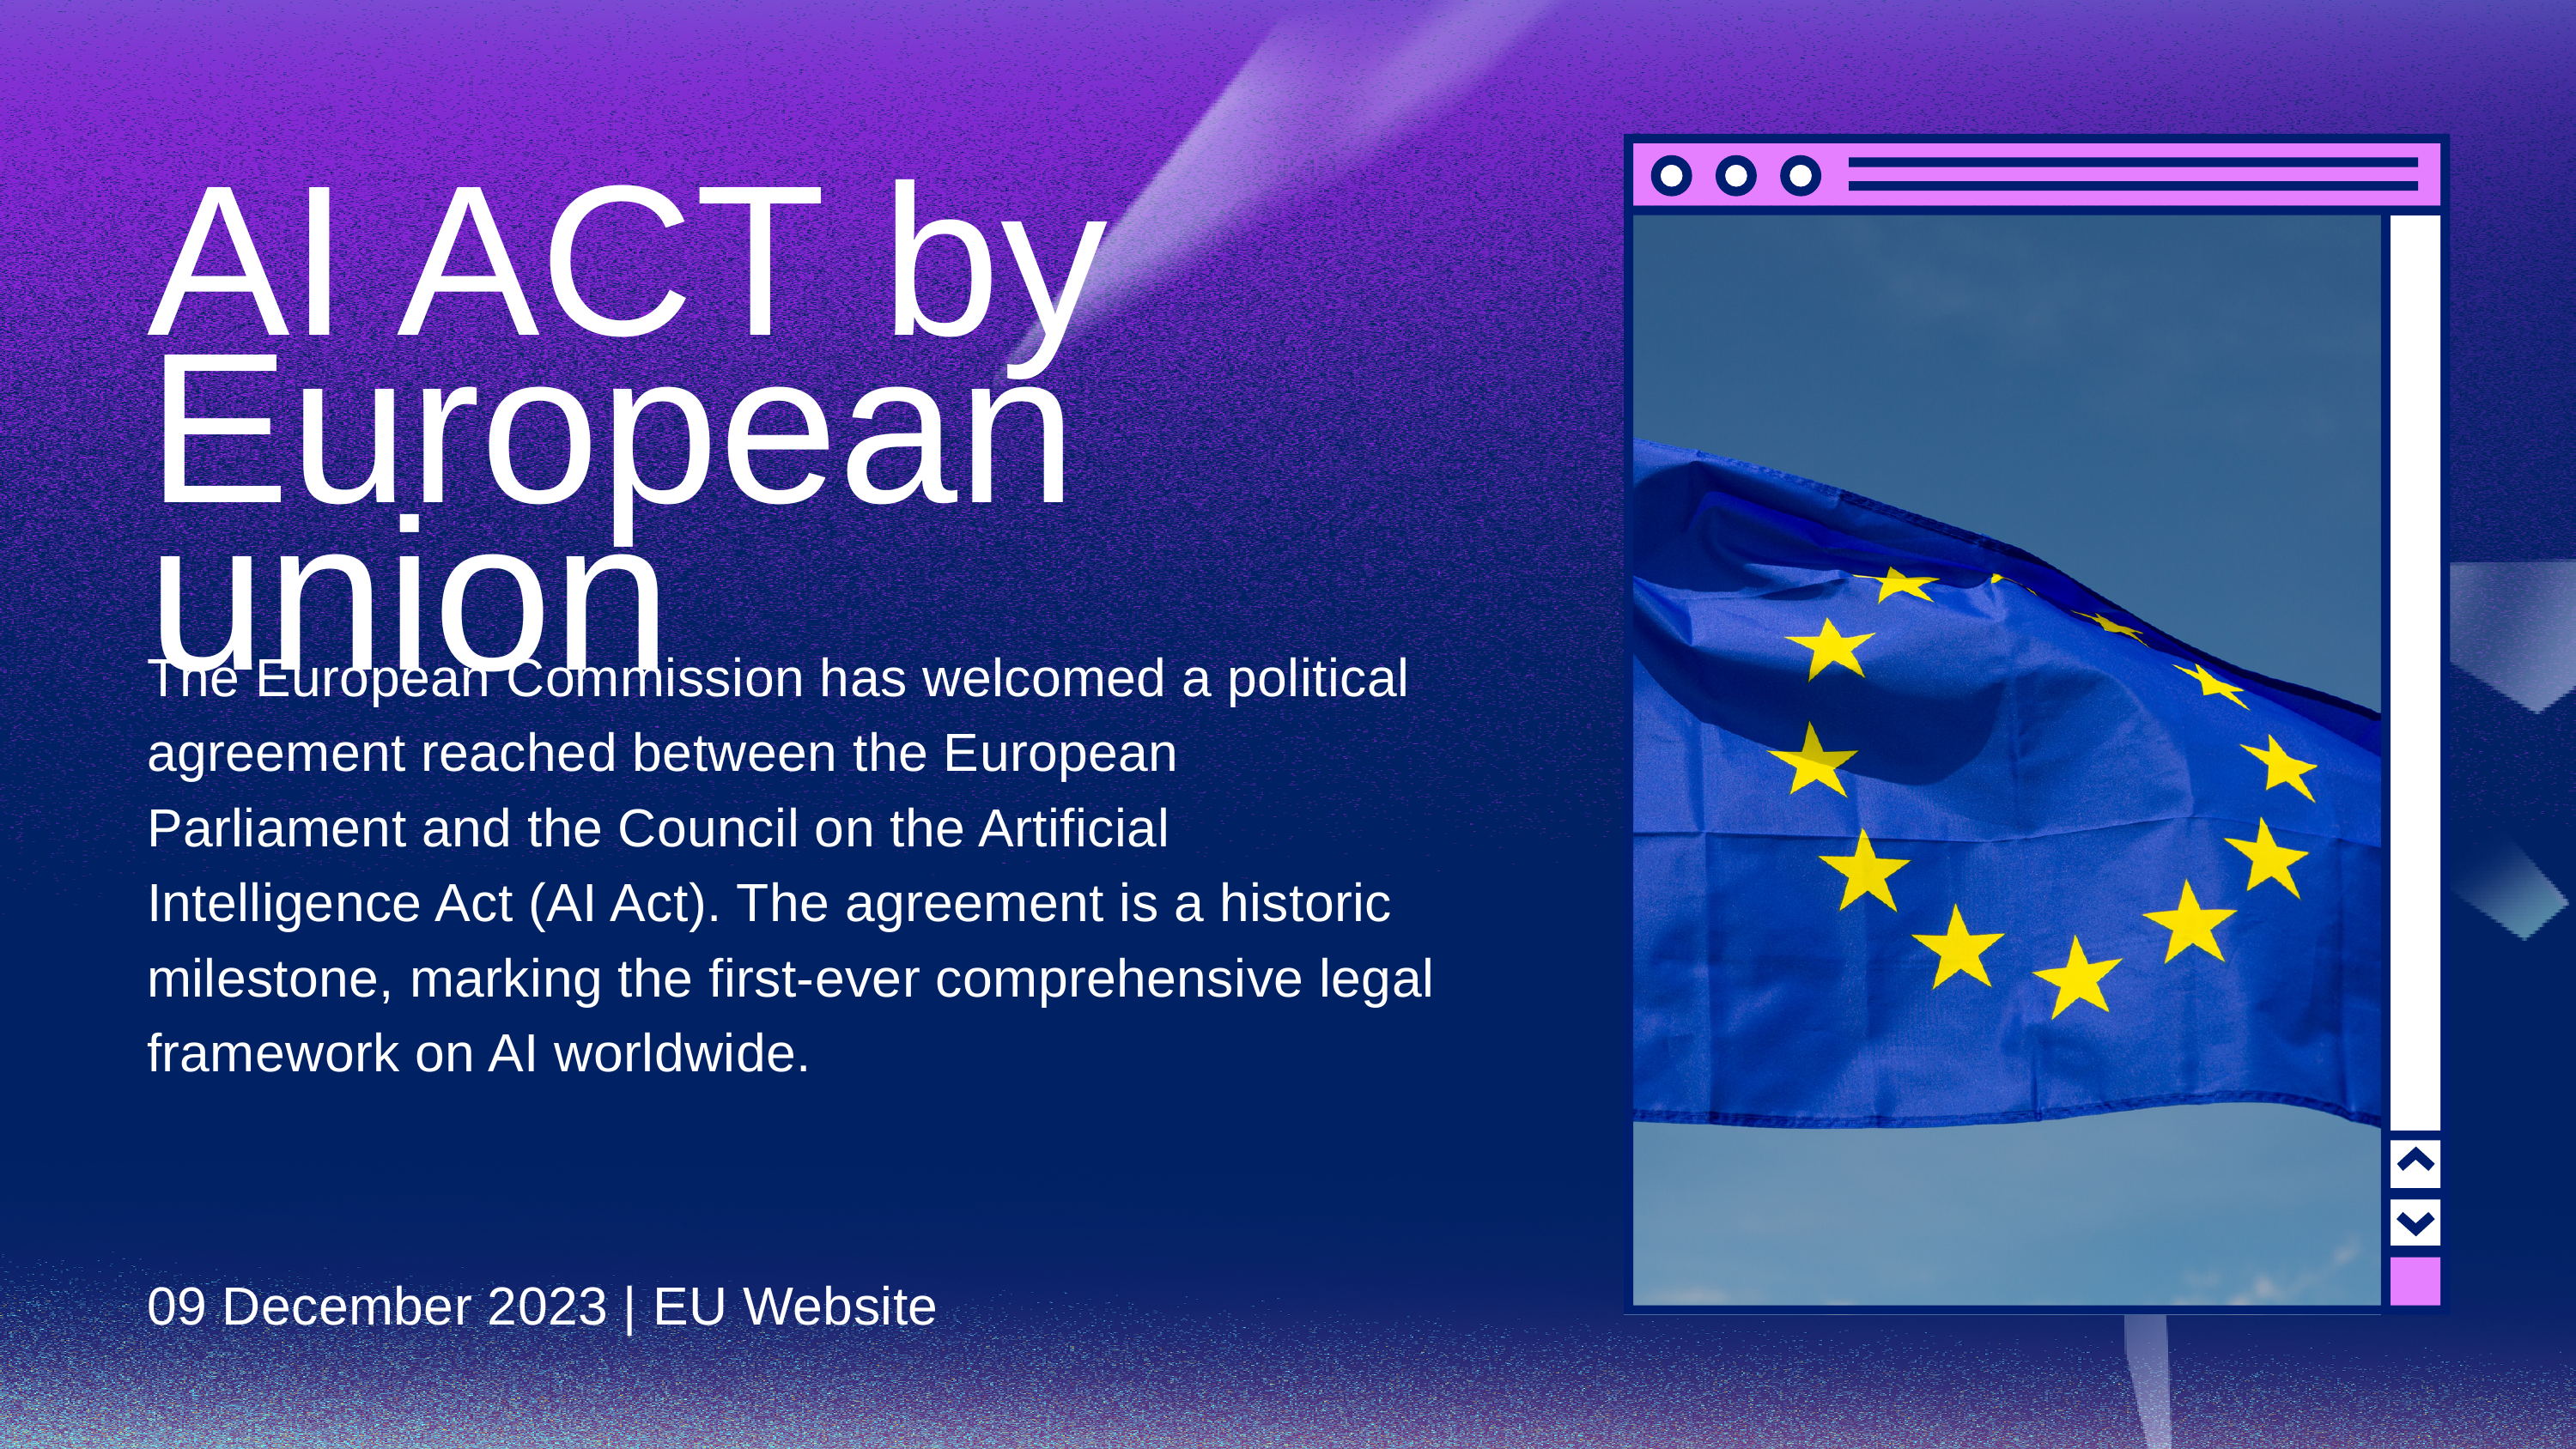

AI ACT by European union
The European Commission has welcomed a political agreement reached between the European Parliament and the Council on the Artificial Intelligence Act (AI Act). The agreement is a historic milestone, marking the first-ever comprehensive legal framework on AI worldwide.
09 December 2023 | EU Website